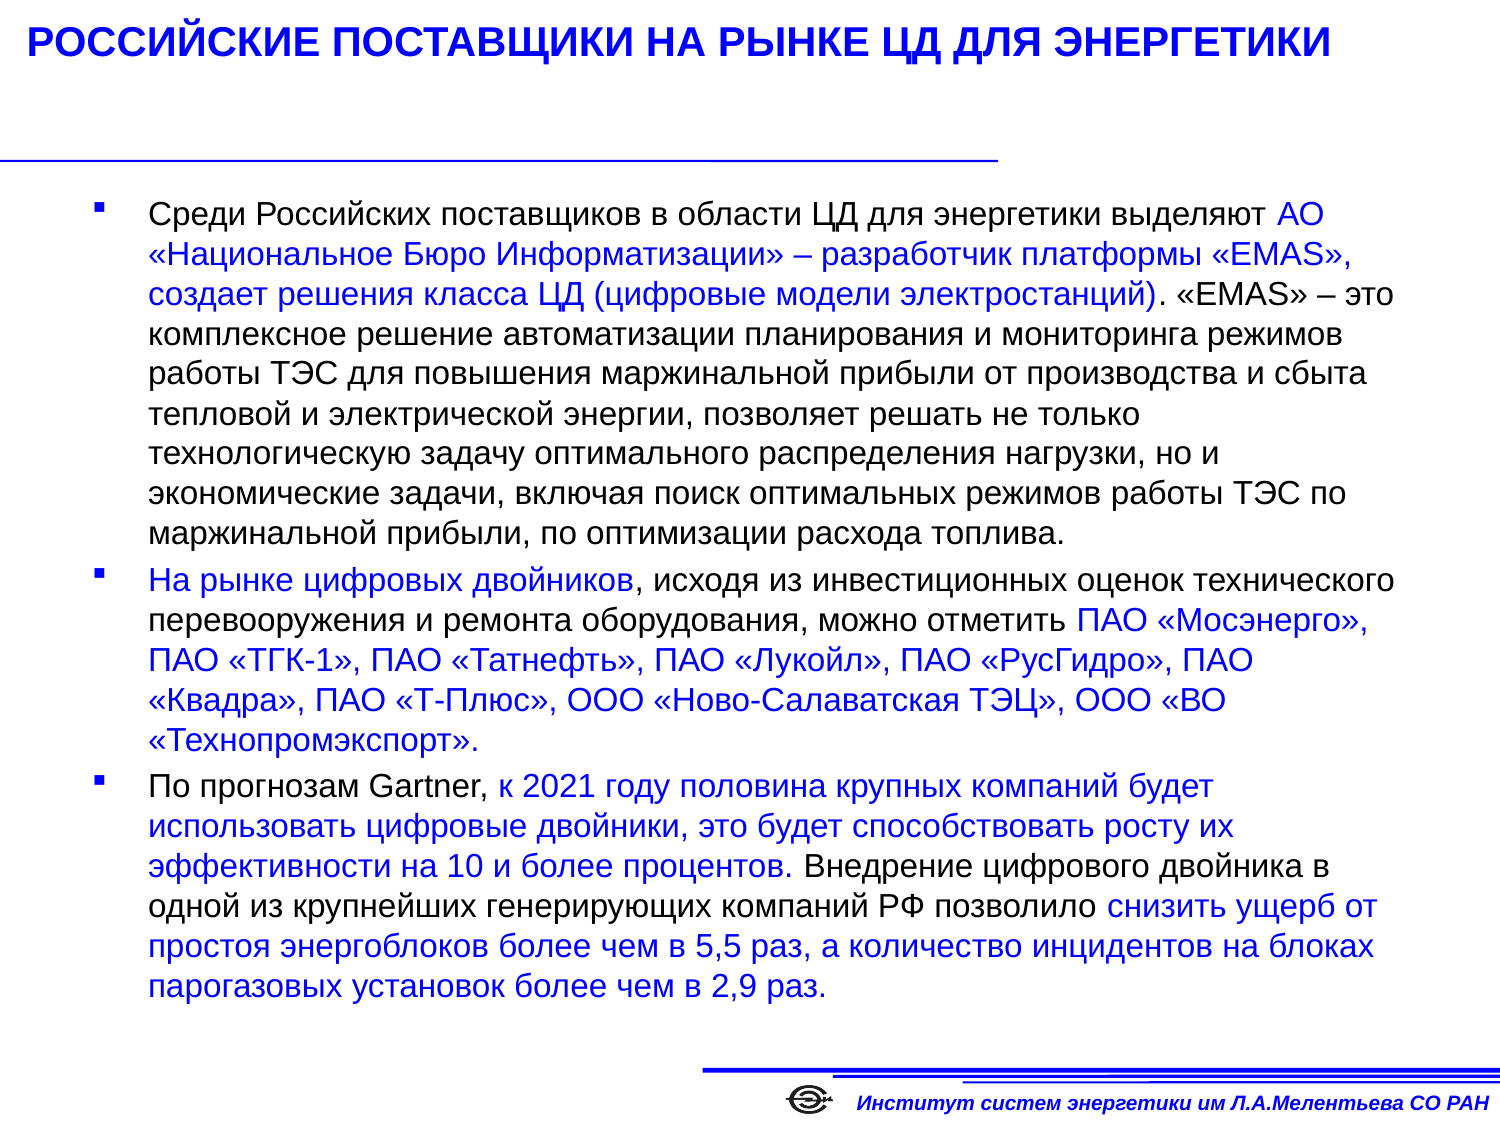

# РОССИЙСКИЕ ПОСТАВЩИКИ НА РЫНКЕ ЦД ДЛЯ ЭНЕРГЕТИКИ
Среди Российских поставщиков в области ЦД для энергетики выделяют АО «Национальное Бюро Информатизации» – разработчик платформы «EMAS», создает решения класса ЦД (цифровые модели электростанций). «EMAS» – это комплексное решение автоматизации планирования и мониторинга режимов работы ТЭС для повышения маржинальной прибыли от производства и сбыта тепловой и электрической энергии, позволяет решать не только технологическую задачу оптимального распределения нагрузки, но и экономические задачи, включая поиск оптимальных режимов работы ТЭС по маржинальной прибыли, по оптимизации расхода топлива.
На рынке цифровых двойников, исходя из инвестиционных оценок технического перевооружения и ремонта оборудования, можно отметить ПАО «Мосэнерго», ПАО «ТГК-1», ПАО «Татнефть», ПАО «Лукойл», ПАО «РусГидро», ПАО «Квадра», ПАО «Т-Плюс», ООО «Ново-Салаватская ТЭЦ», ООО «ВО «Технопромэкспорт».
По прогнозам Gartner, к 2021 году половина крупных компаний будет использовать цифровые двойники, это будет способствовать росту их  эффективности на 10 и более процентов. Внедрение цифрового двойника в одной из крупнейших генерирующих компаний РФ позволило снизить ущерб от простоя энергоблоков более чем в 5,5 раз, а количество инцидентов на блоках парогазовых установок более чем в 2,9 раз.